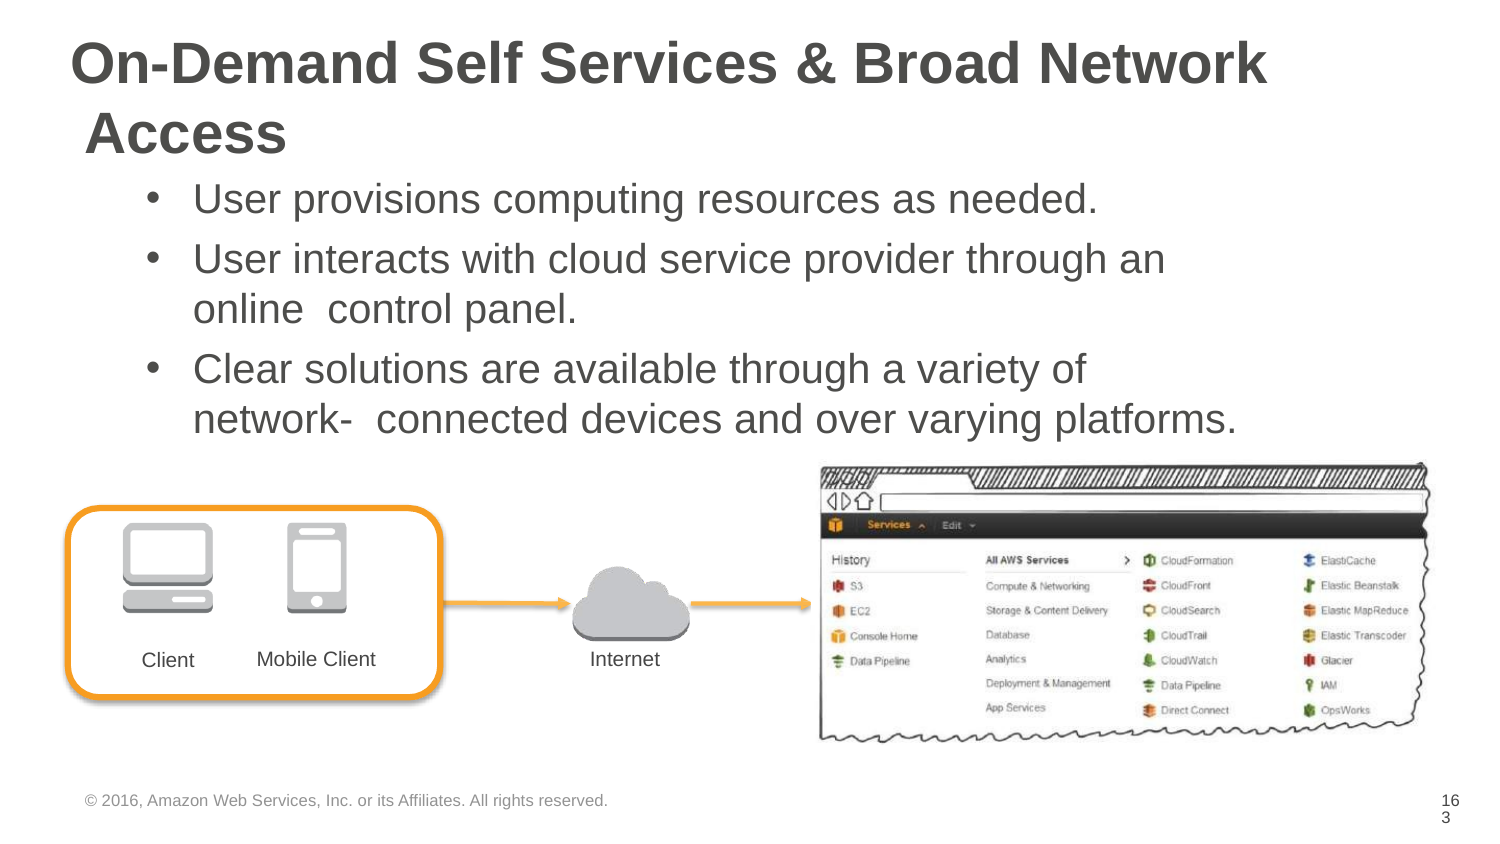

# On-Demand Self Services & Broad Network  Access
User provisions computing resources as needed.
User interacts with cloud service provider through an online  control panel.
Clear solutions are available through a variety of network-  connected devices and over varying platforms.

Mobile Client
Internet
Client
© 2016, Amazon Web Services, Inc. or its Affiliates. All rights reserved.
163